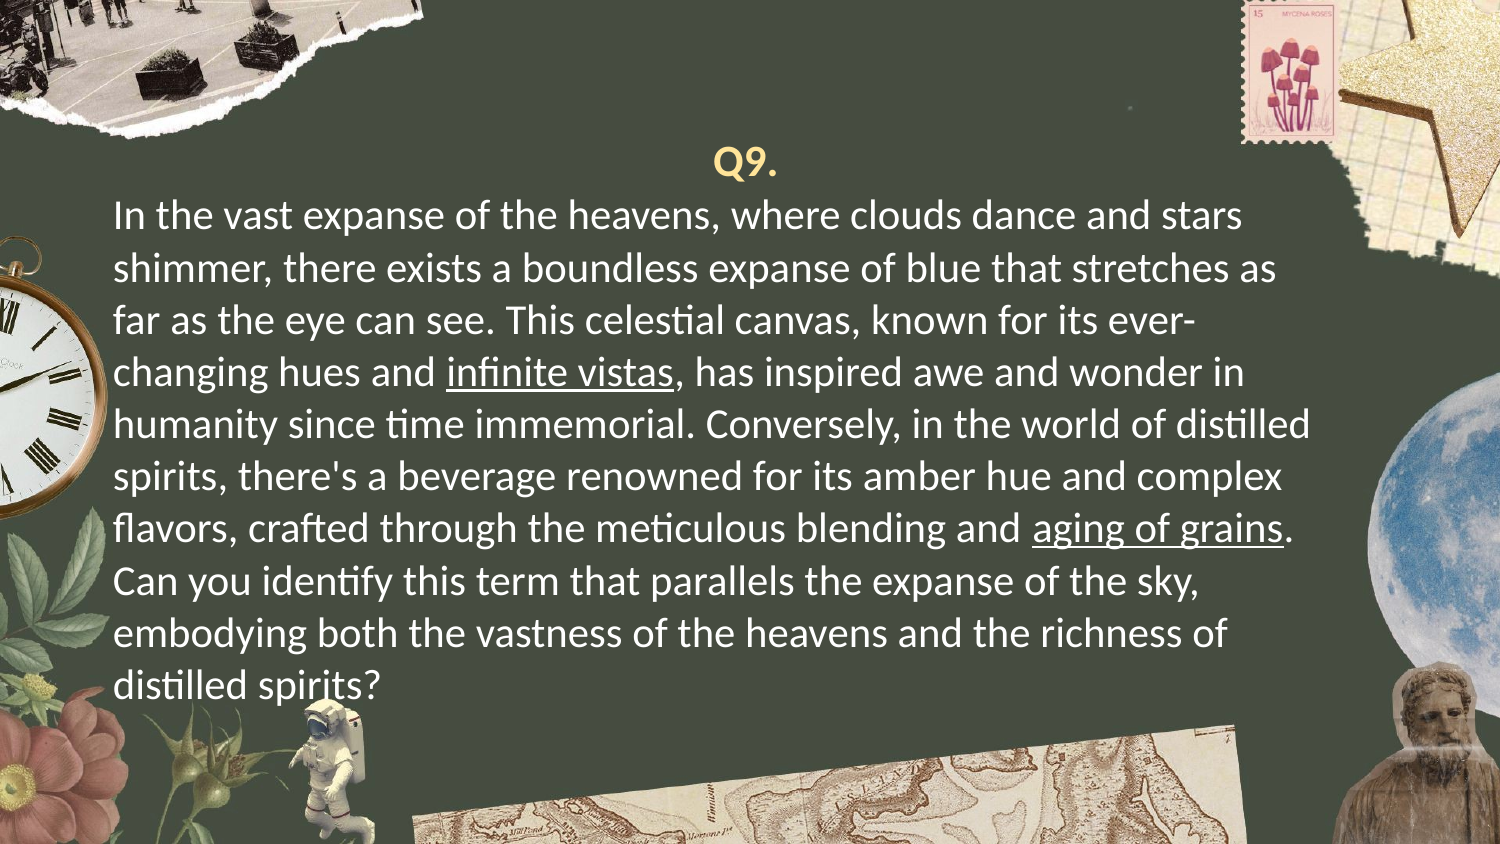

Q9.
# In the vast expanse of the heavens, where clouds dance and stars shimmer, there exists a boundless expanse of blue that stretches as far as the eye can see. This celestial canvas, known for its ever-changing hues and infinite vistas, has inspired awe and wonder in humanity since time immemorial. Conversely, in the world of distilled spirits, there's a beverage renowned for its amber hue and complex flavors, crafted through the meticulous blending and aging of grains. Can you identify this term that parallels the expanse of the sky, embodying both the vastness of the heavens and the richness of distilled spirits?